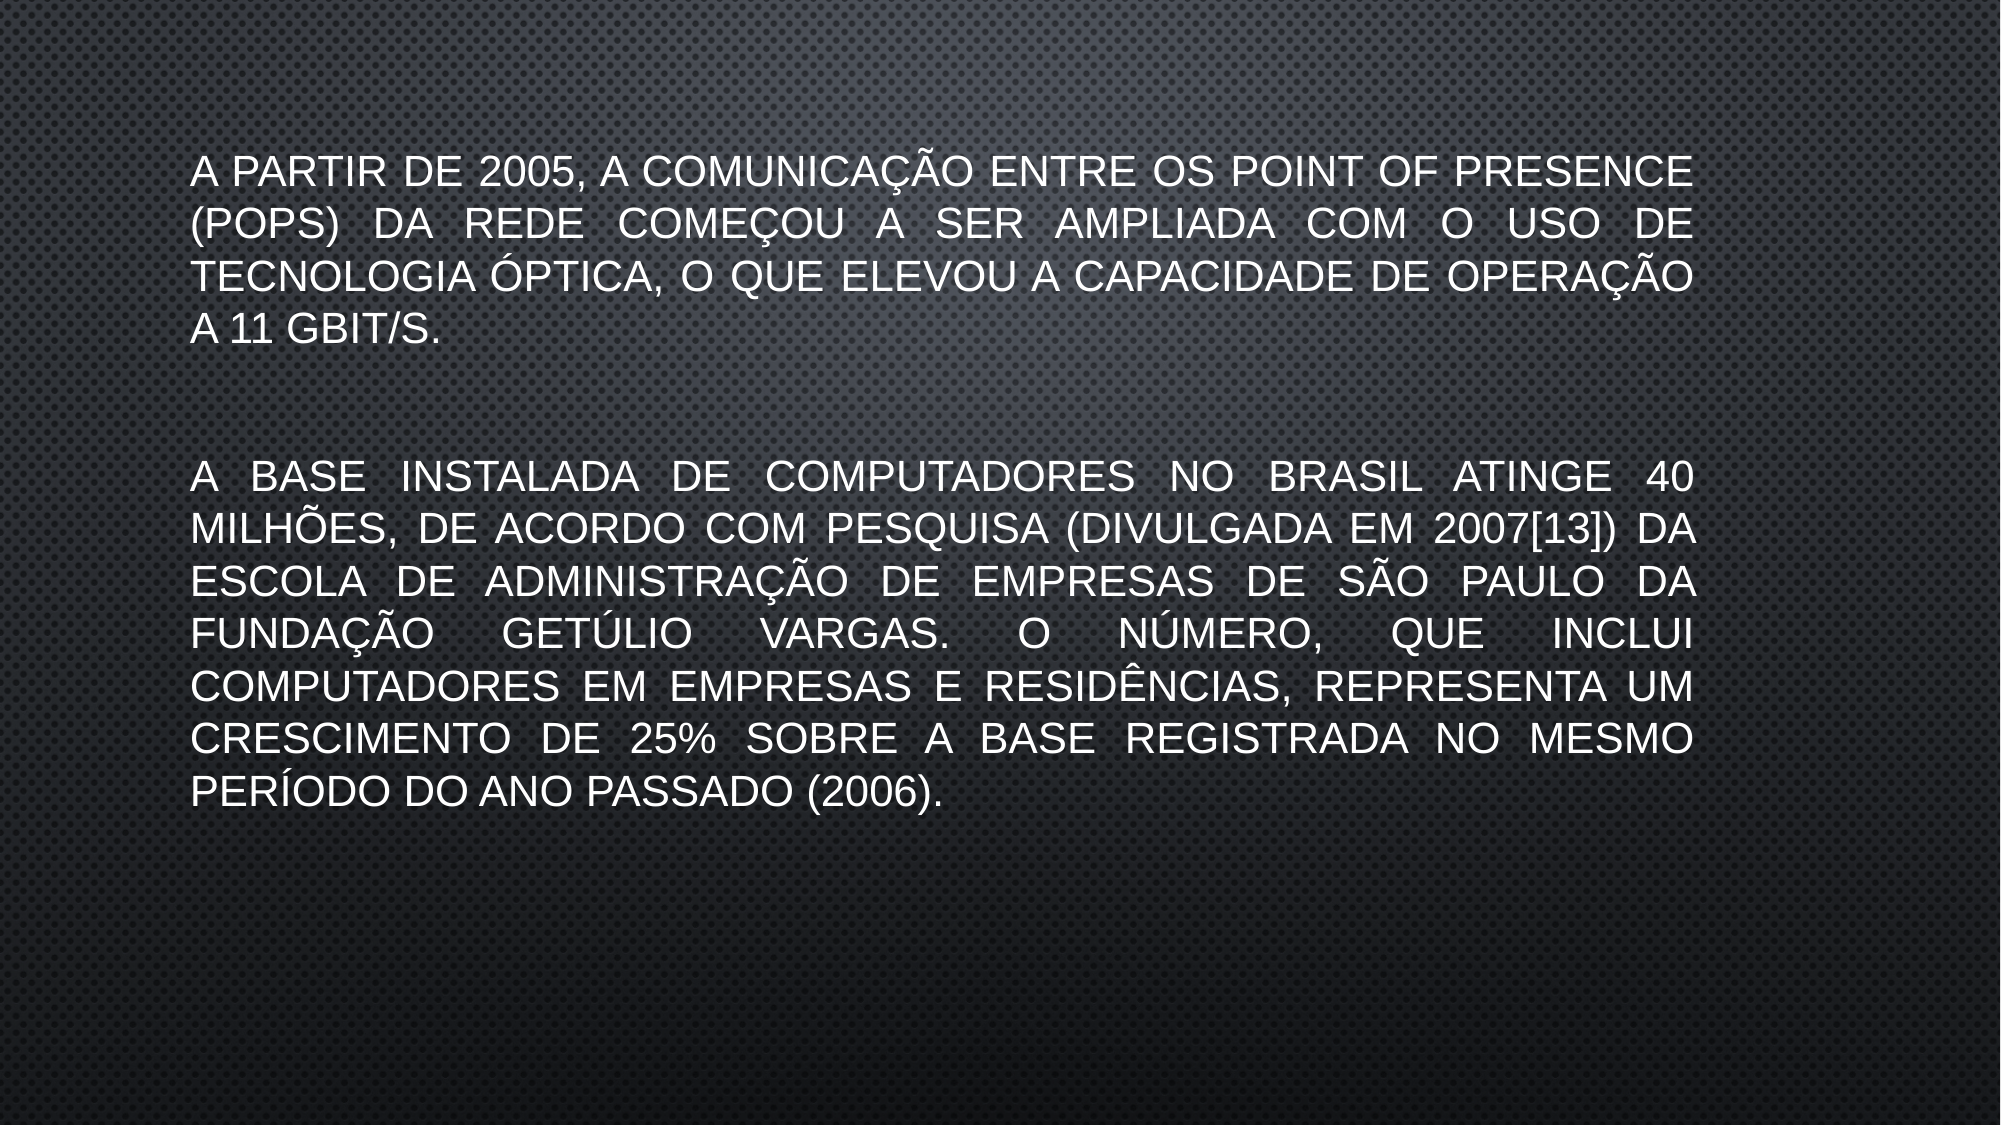

A partir de 2005, a comunicação entre os point of presence (PoPs) da rede começou a ser ampliada com o uso de tecnologia óptica, o que elevou a capacidade de operação a 11 Gbit/s.

A base instalada de computadores no Brasil atinge 40 milhões, de acordo com pesquisa (divulgada em 2007[13]) da Escola de Administração de Empresas de São Paulo da Fundação Getúlio Vargas. O número, que inclui computadores em empresas e residências, representa um crescimento de 25% sobre a base registrada no mesmo período do ano passado (2006).